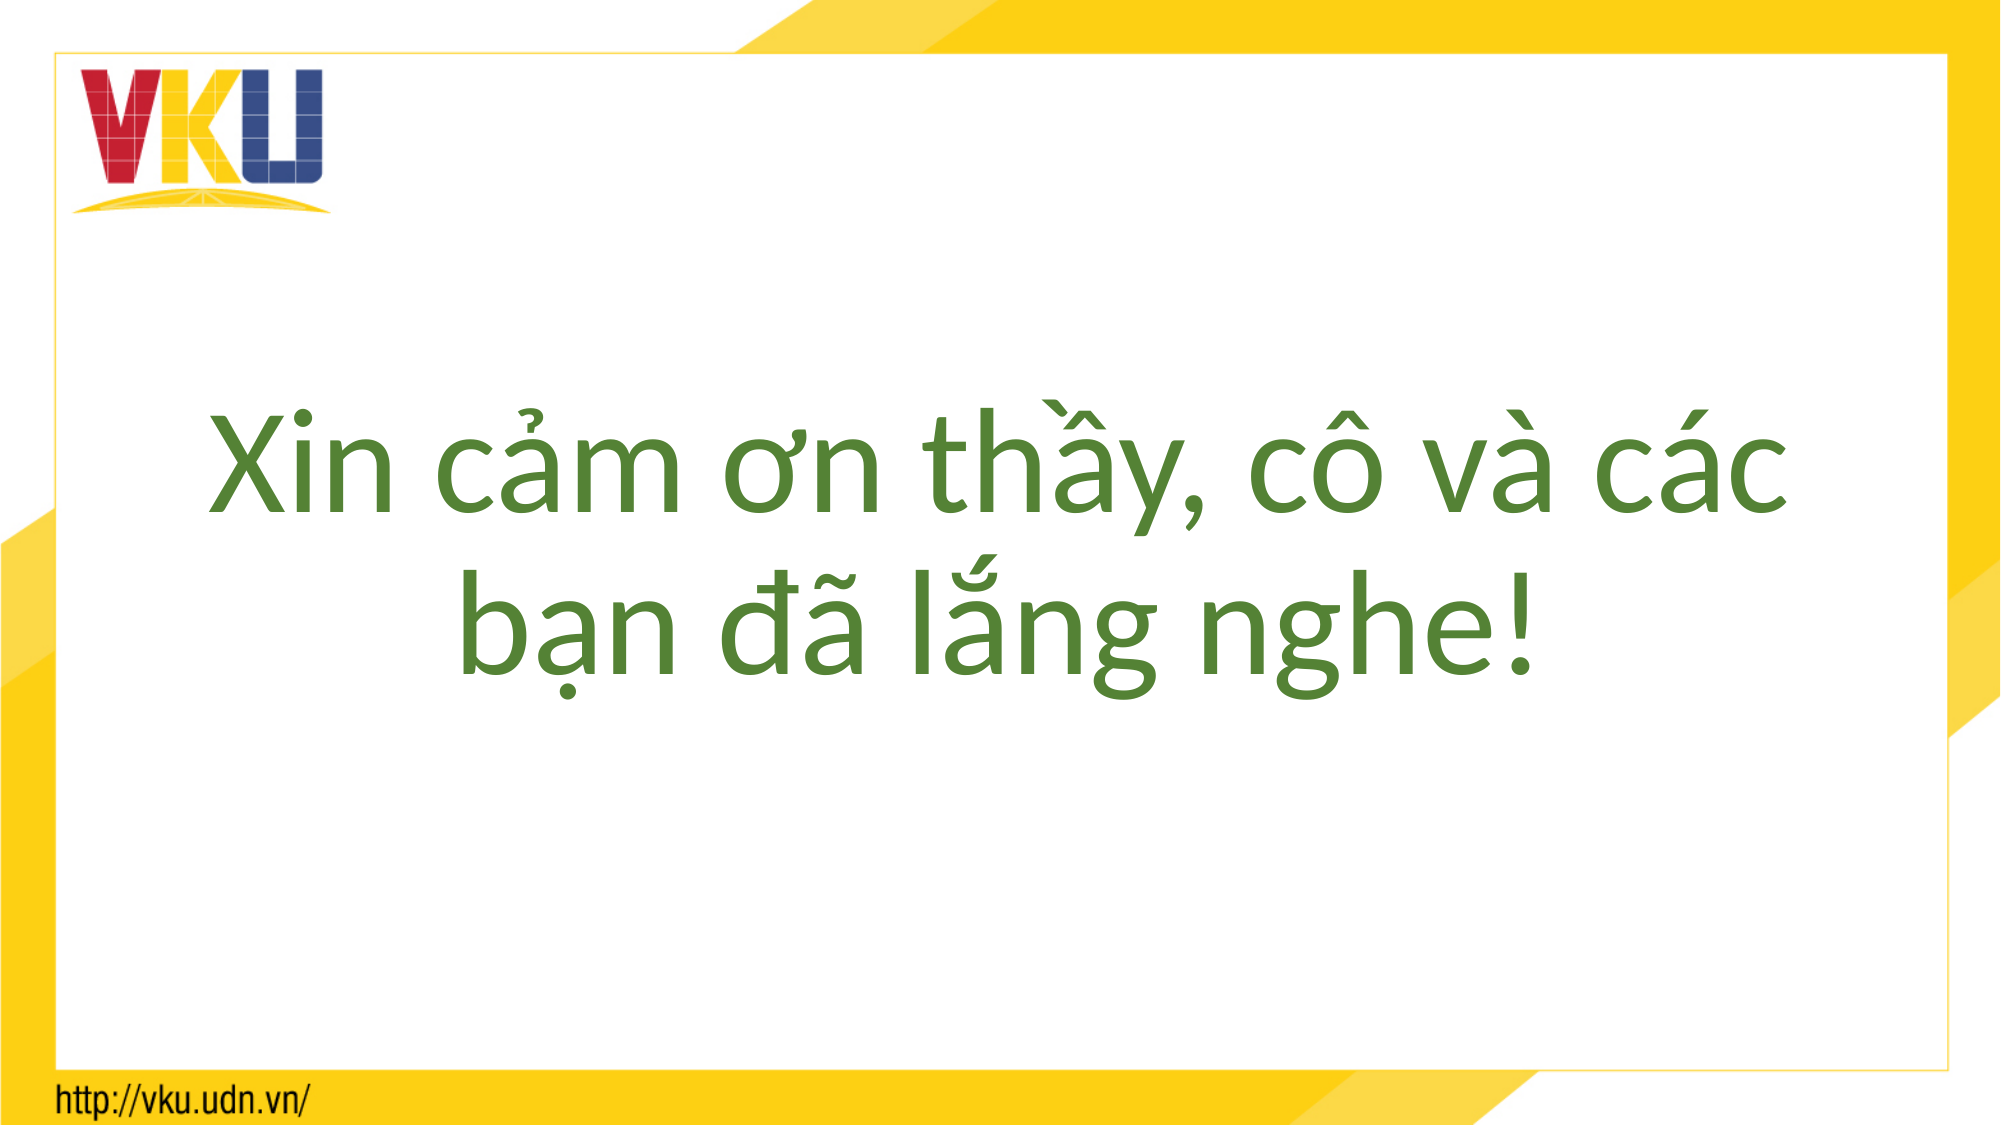

# Xin cảm ơn thầy, cô và các bạn đã lắng nghe!